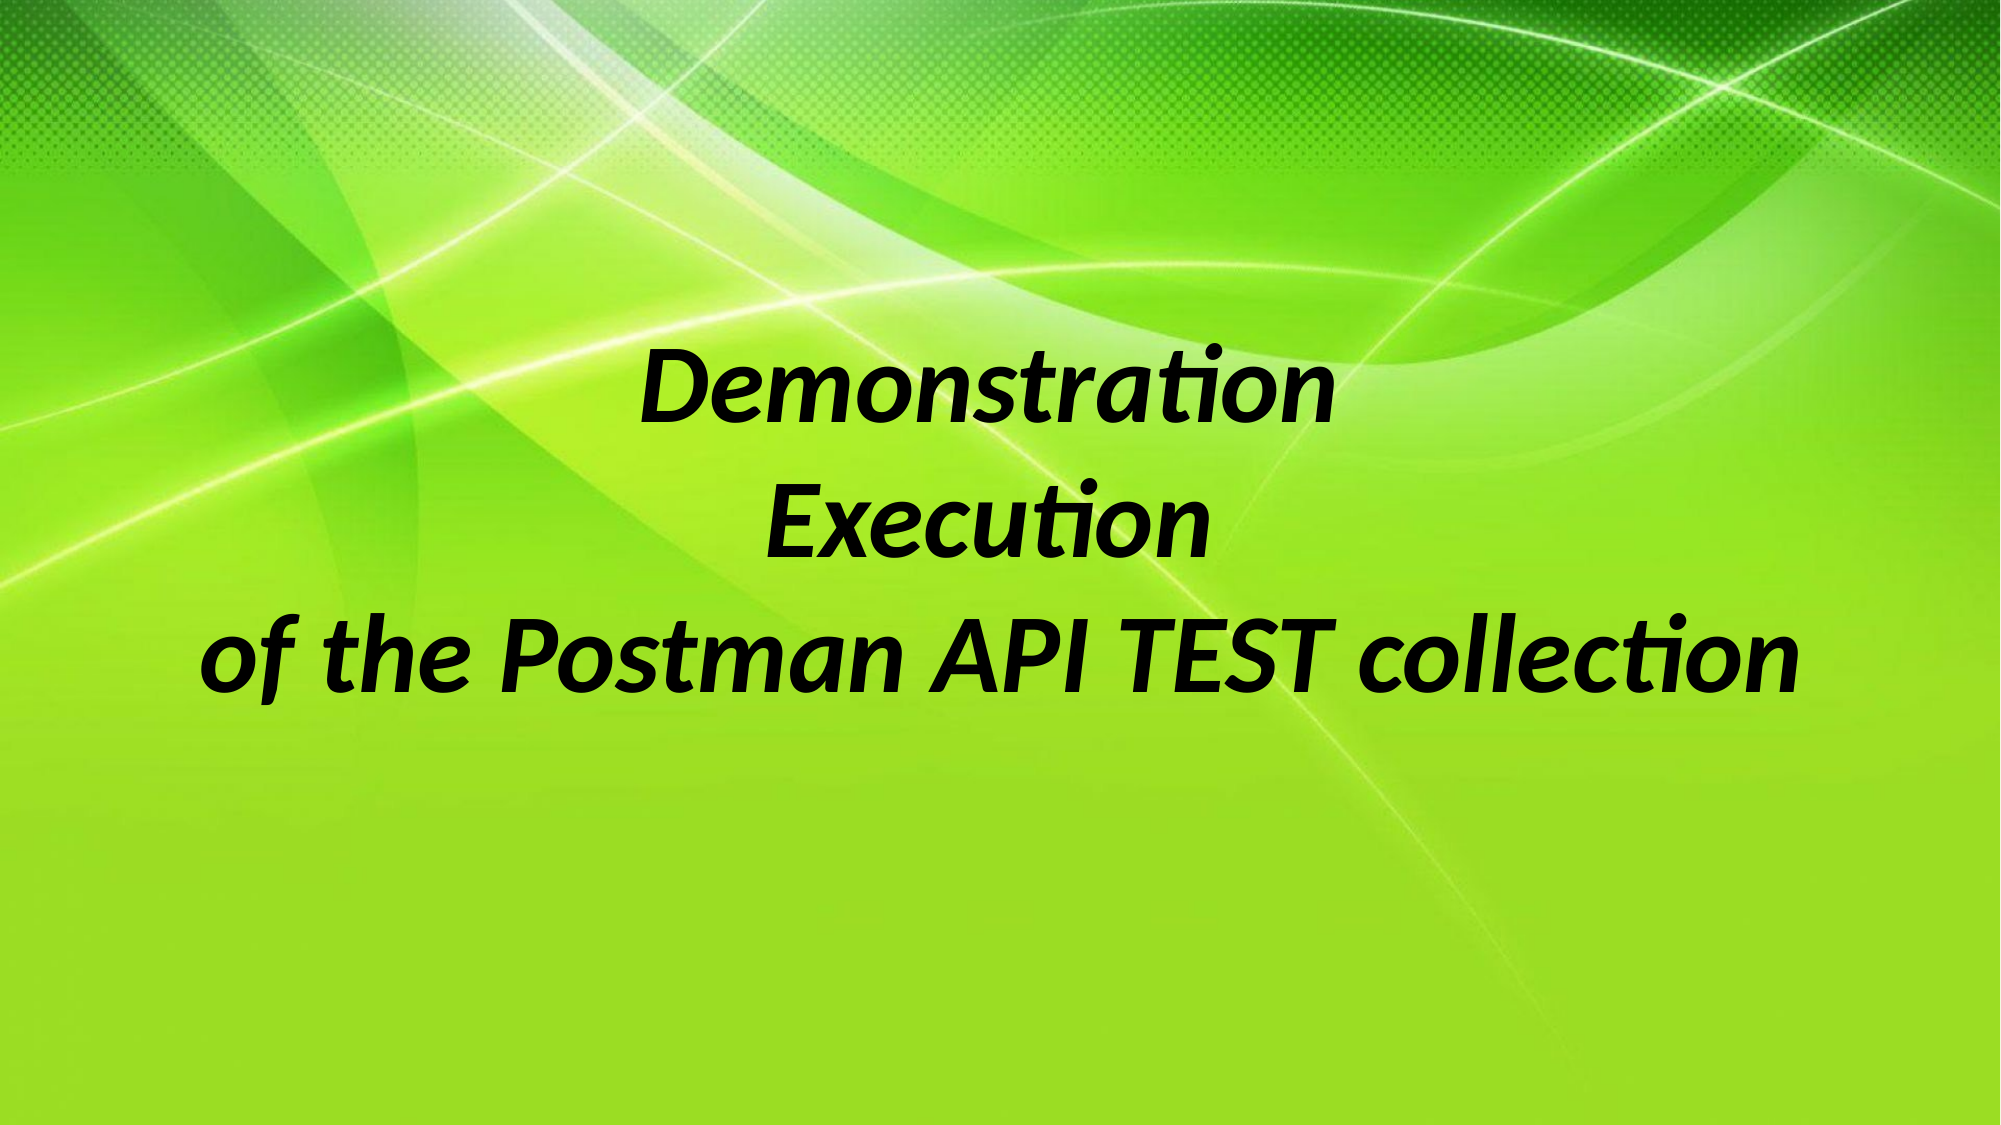

Demonstration
Execution
of the Postman API TEST collection